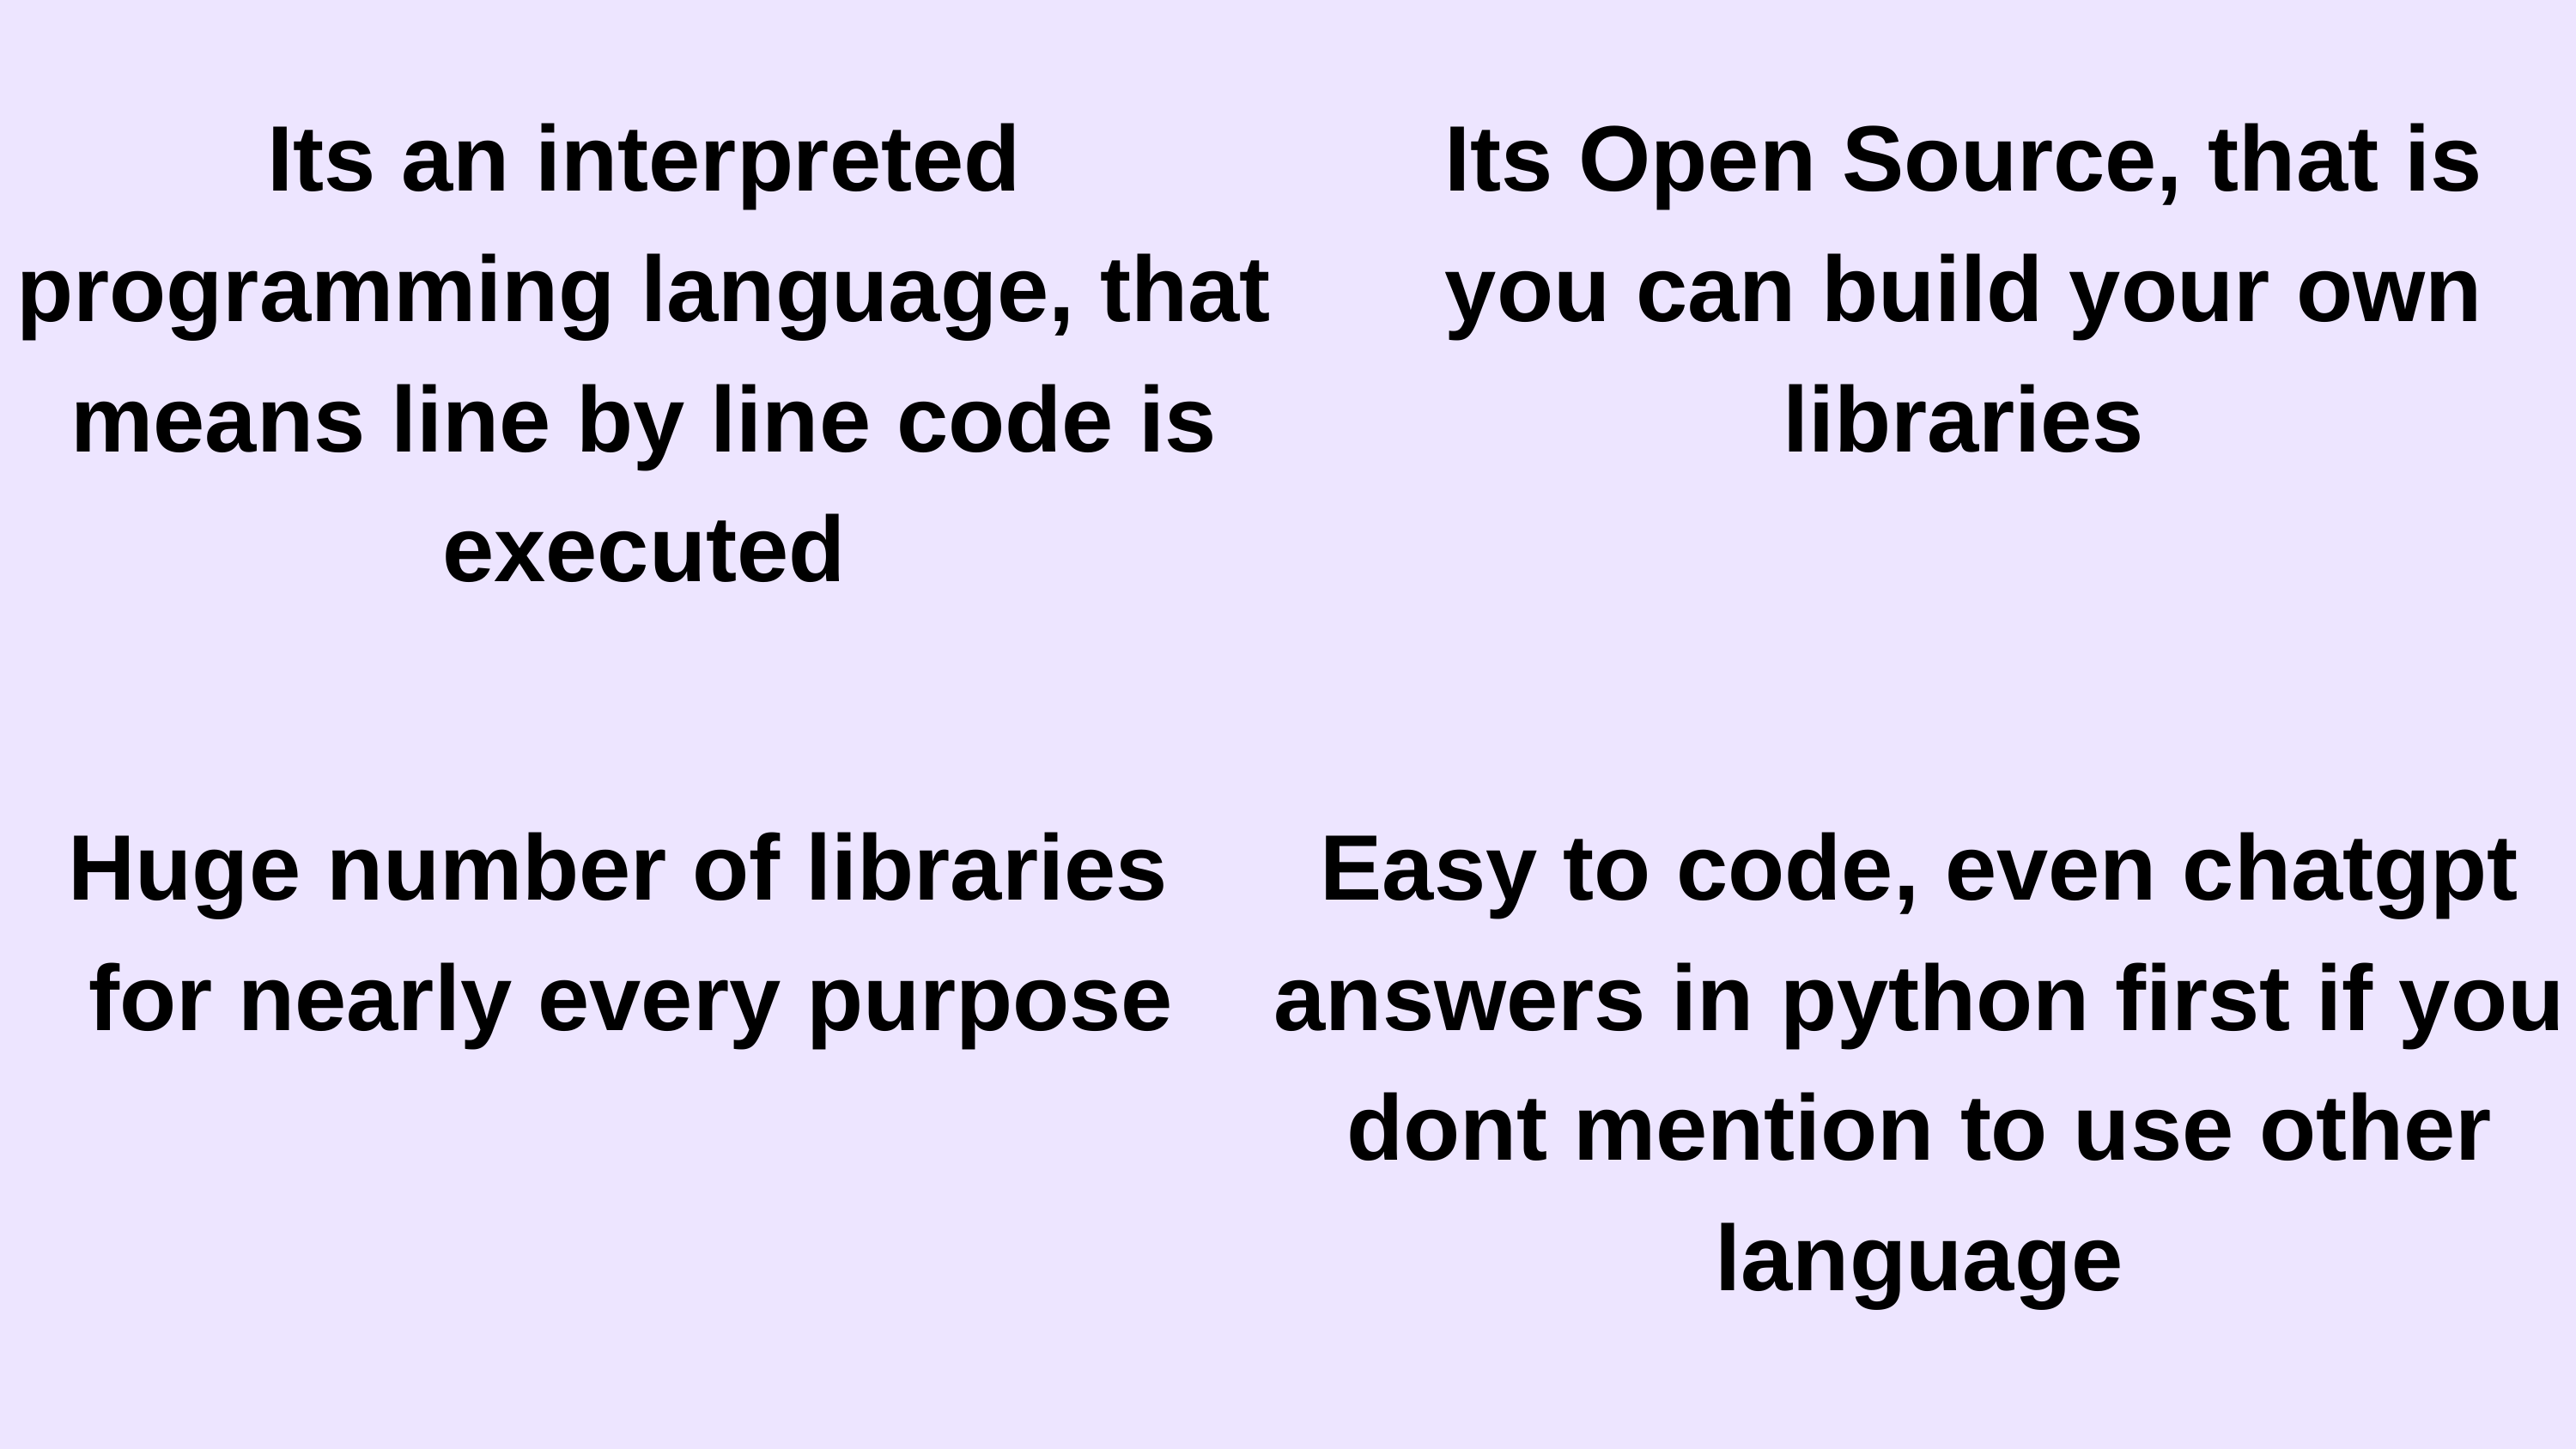

Its an interpreted programming language, that means line by line code is executed
Its Open Source, that is you can build your own libraries
Huge number of libraries  for nearly every purpose
Easy to code, even chatgpt answers in python first if you dont mention to use other language